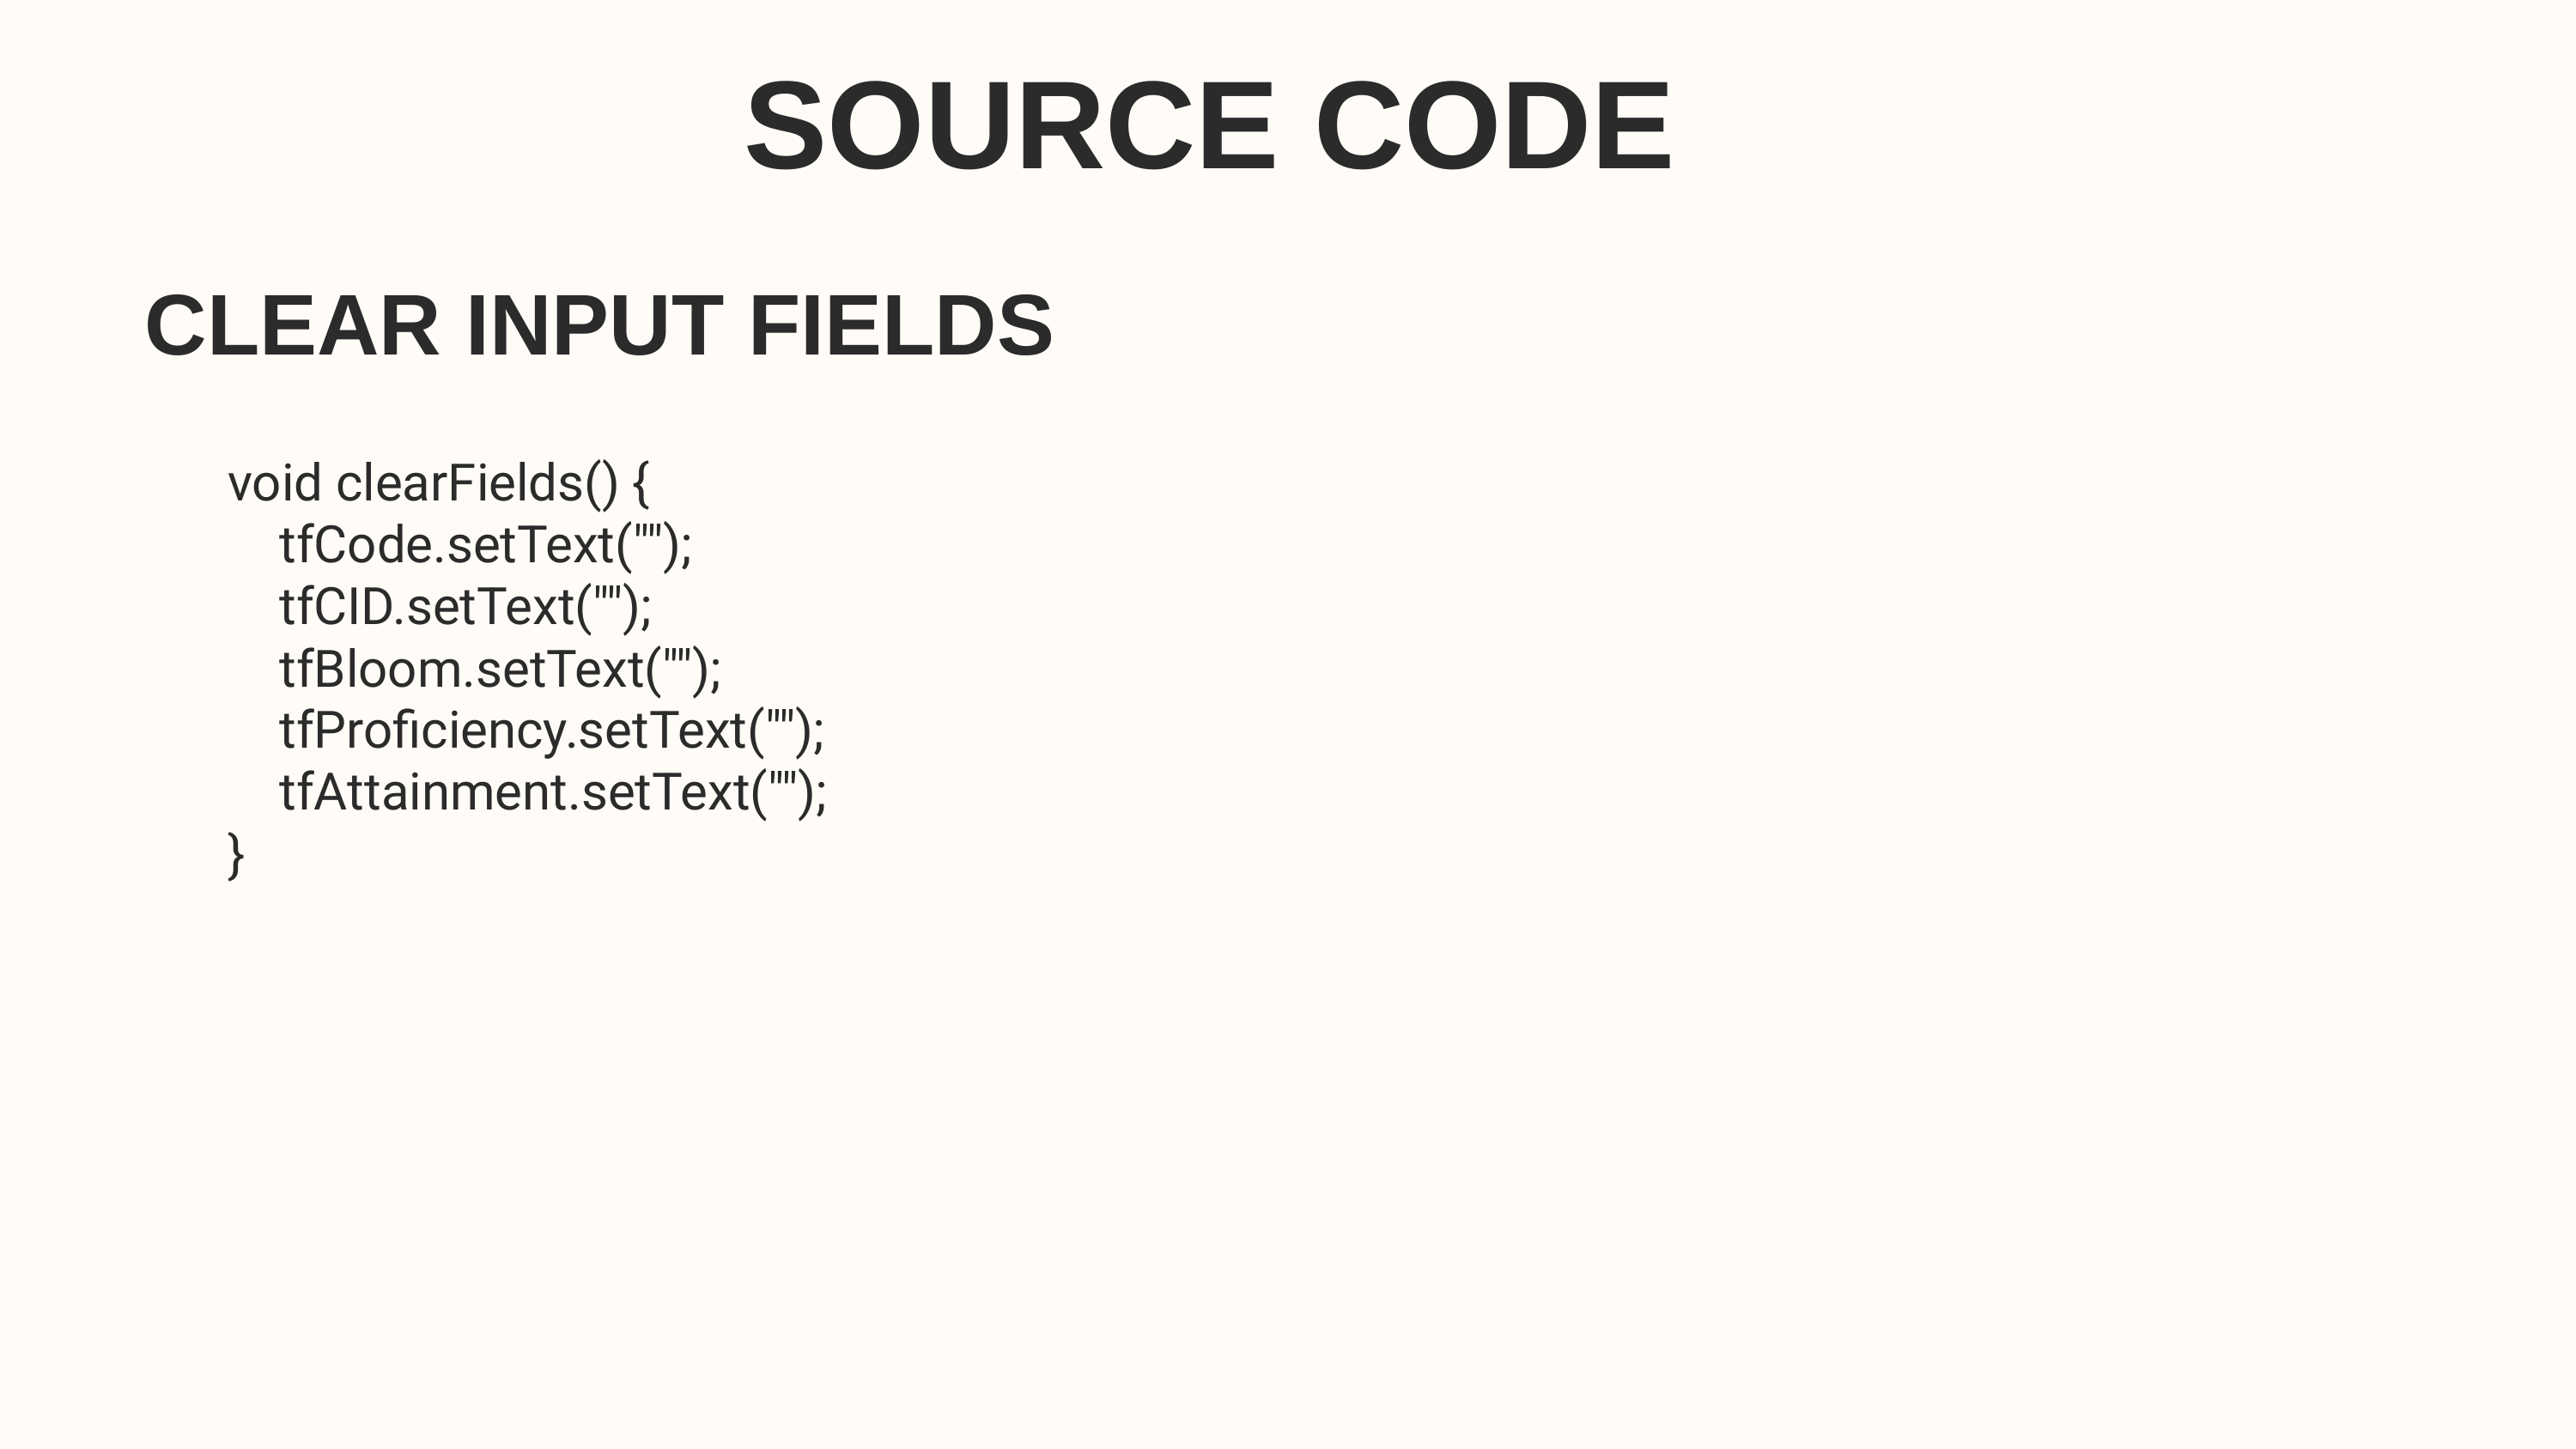

SOURCE CODE
CLEAR INPUT FIELDS
void clearFields() {
    tfCode.setText("");
    tfCID.setText("");
    tfBloom.setText("");
    tfProficiency.setText("");
    tfAttainment.setText("");
}